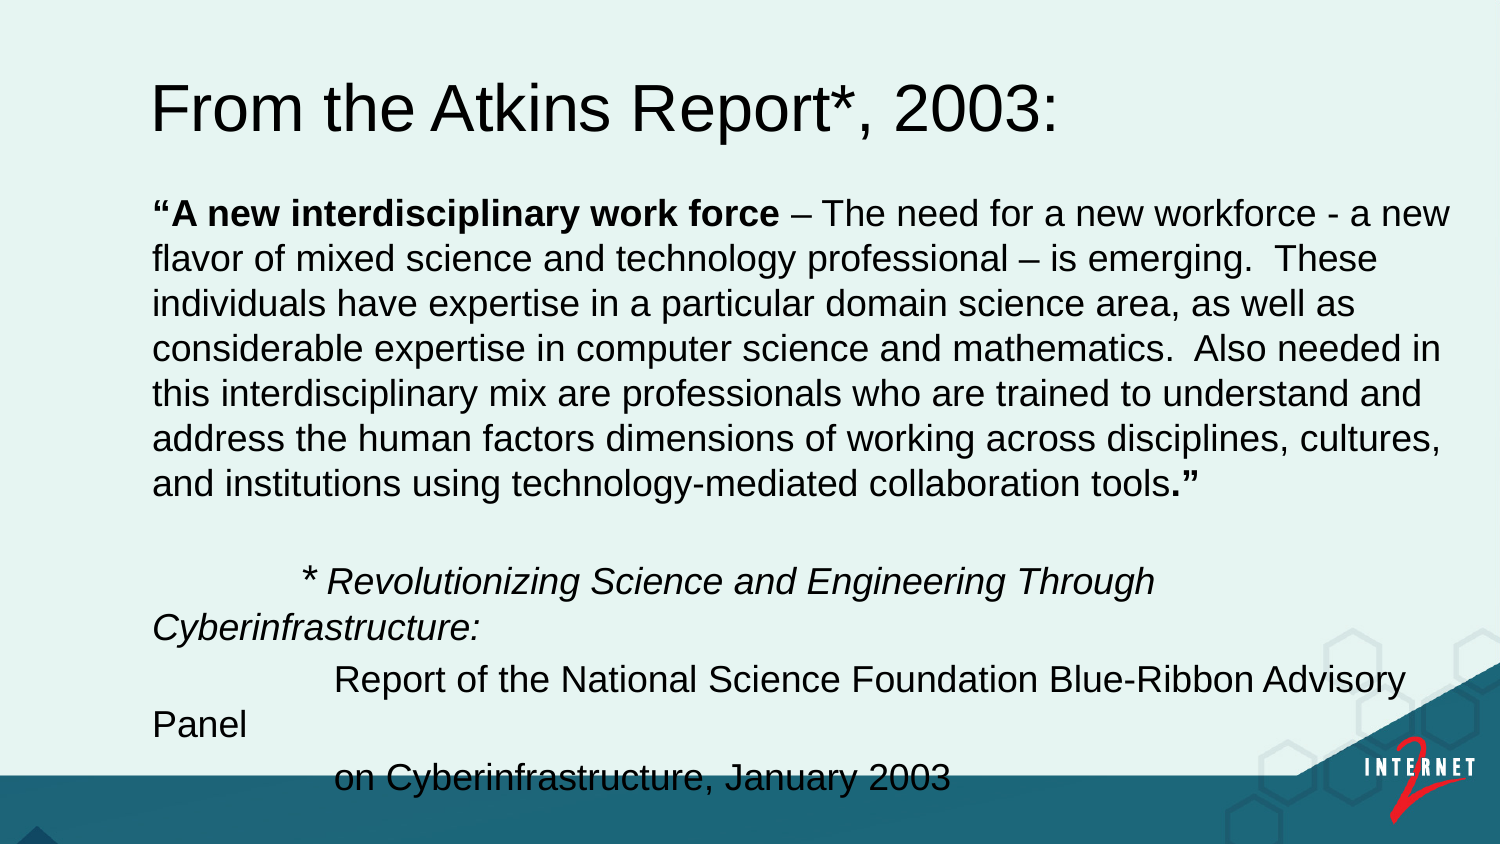

# From the Atkins Report*, 2003:
“A new interdisciplinary work force – The need for a new workforce - a new flavor of mixed science and technology professional – is emerging.  These individuals have expertise in a particular domain science area, as well as considerable expertise in computer science and mathematics.  Also needed in this interdisciplinary mix are professionals who are trained to understand and address the human factors dimensions of working across disciplines, cultures, and institutions using technology-mediated collaboration tools.”

	* Revolutionizing Science and Engineering Through Cyberinfrastructure:
	   Report of the National Science Foundation Blue-Ribbon Advisory Panel
	   on Cyberinfrastructure, January 2003